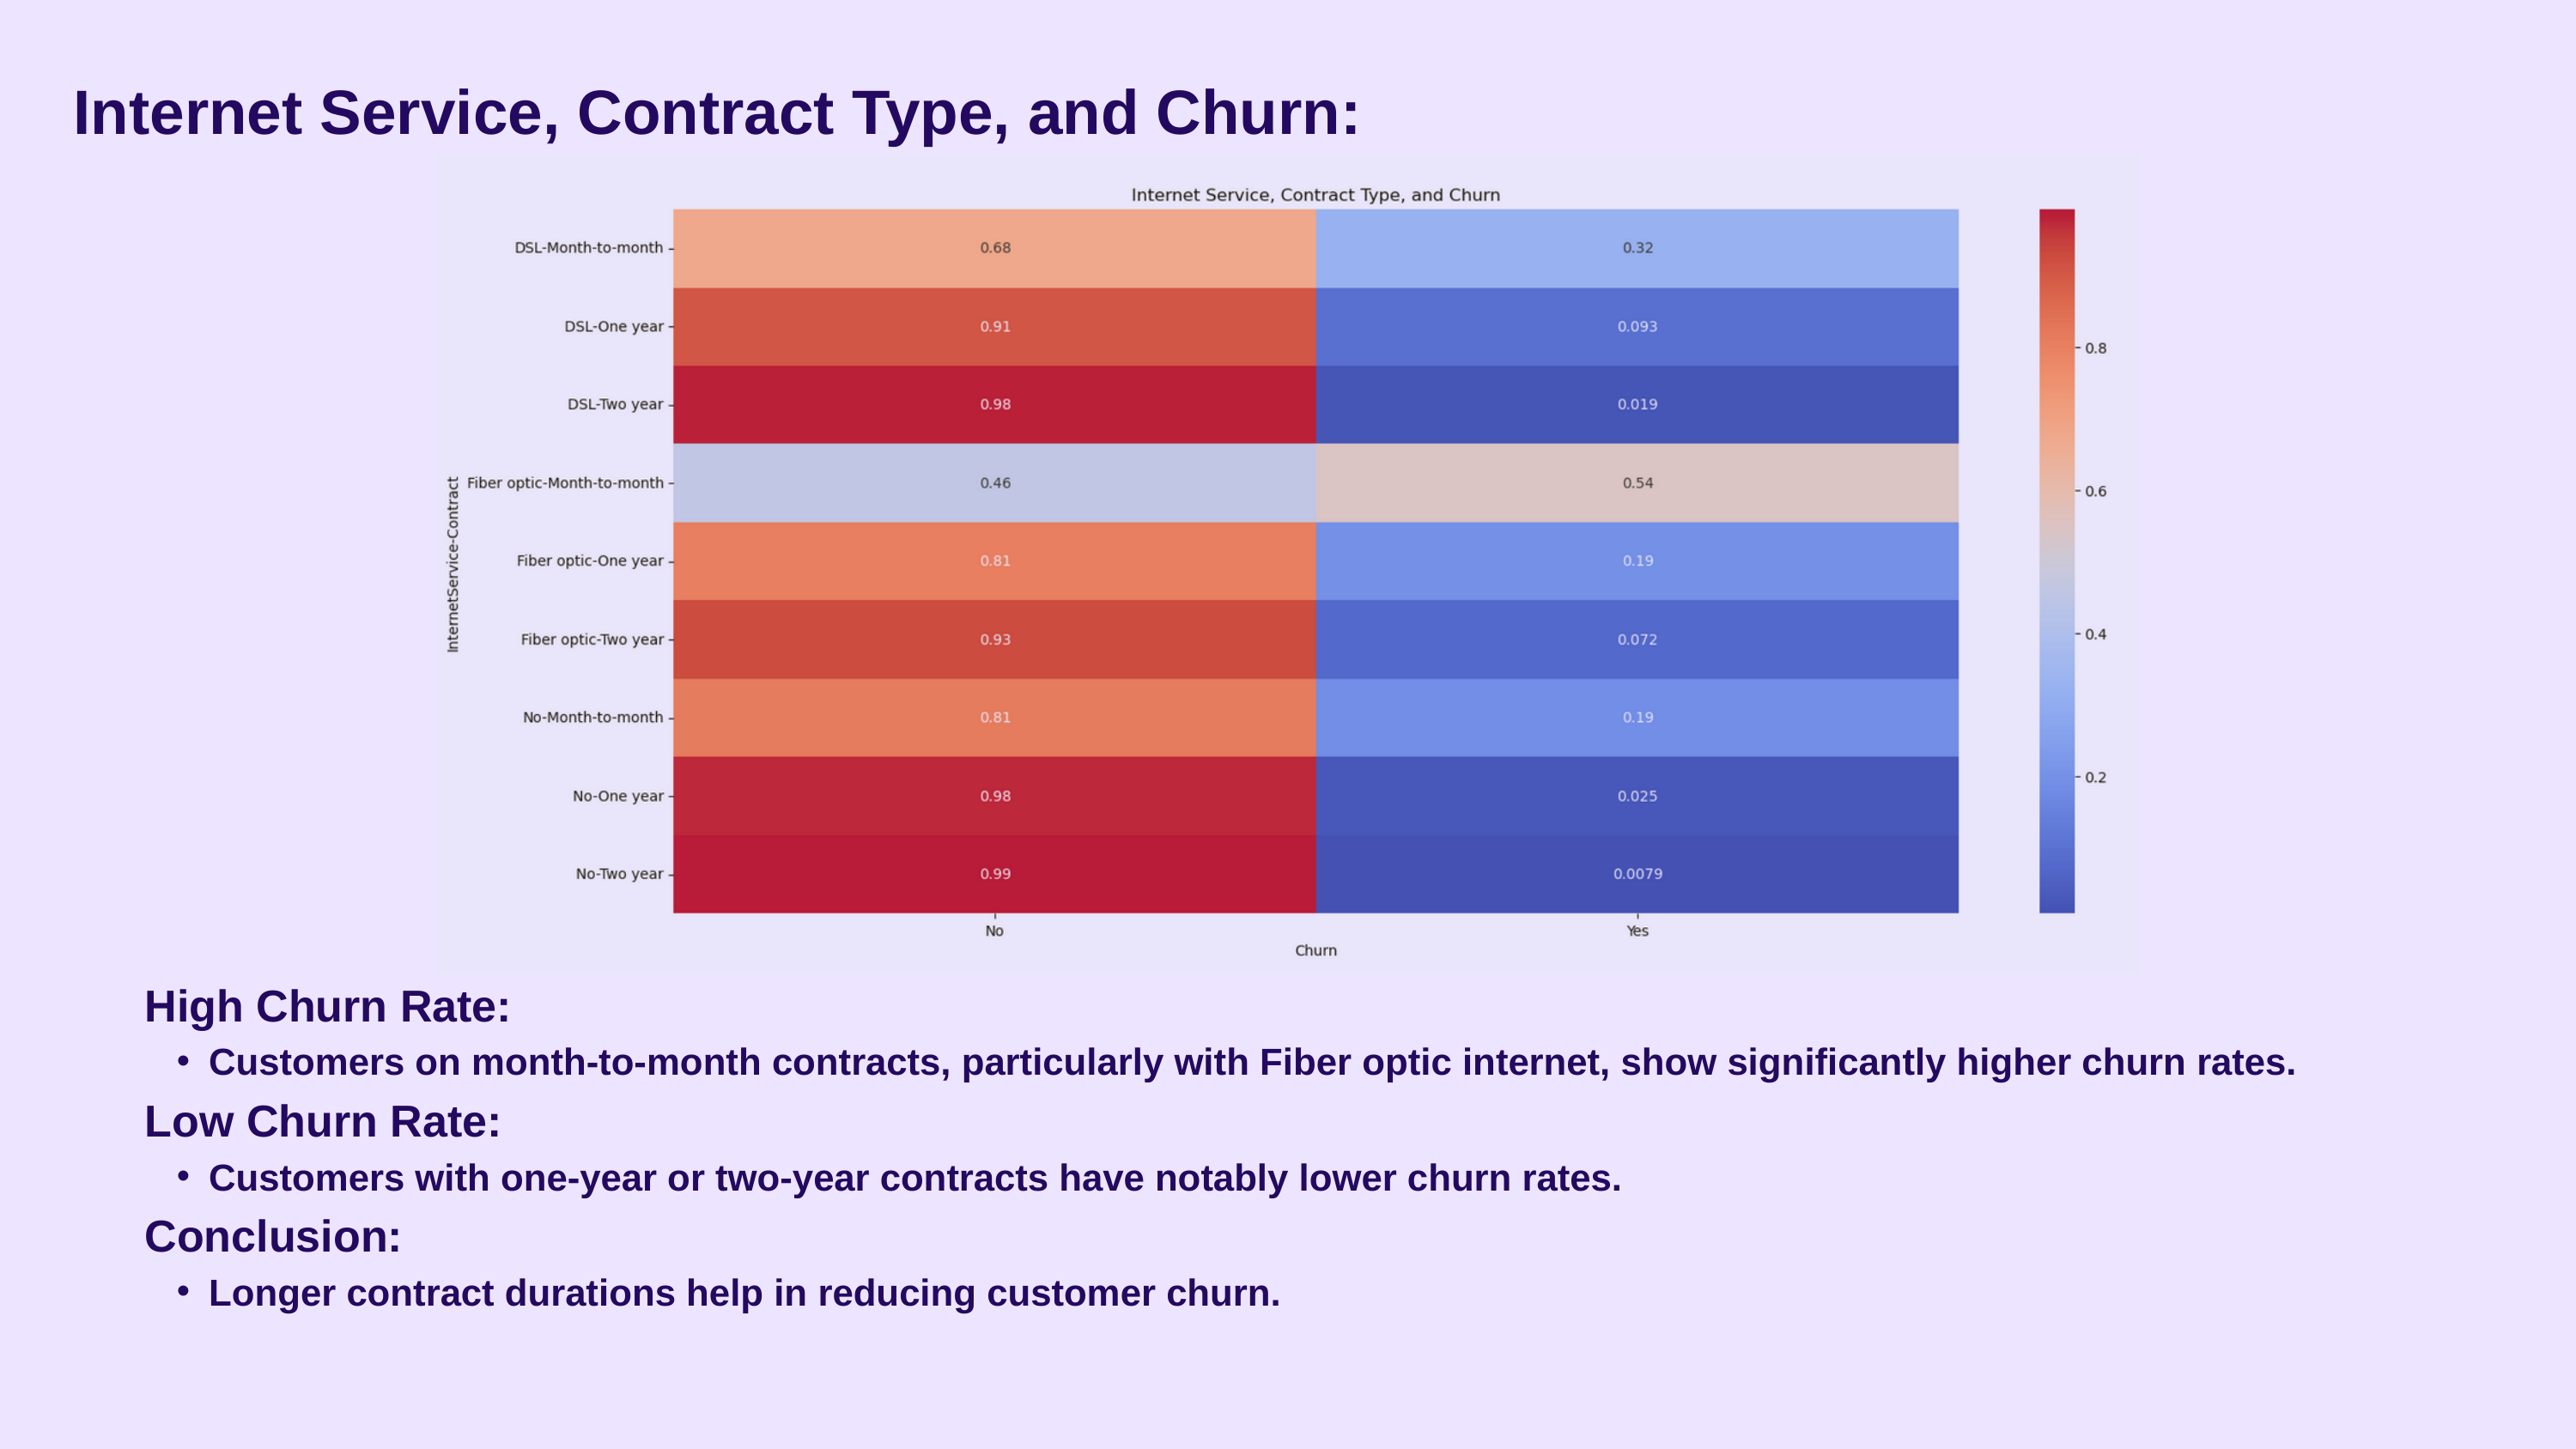

Internet Service, Contract Type, and Churn:

High Churn Rate:
Customers on month-to-month contracts, particularly with Fiber optic internet, show significantly higher churn rates.
Low Churn Rate:
Customers with one-year or two-year contracts have notably lower churn rates.
Conclusion:
Longer contract durations help in reducing customer churn.